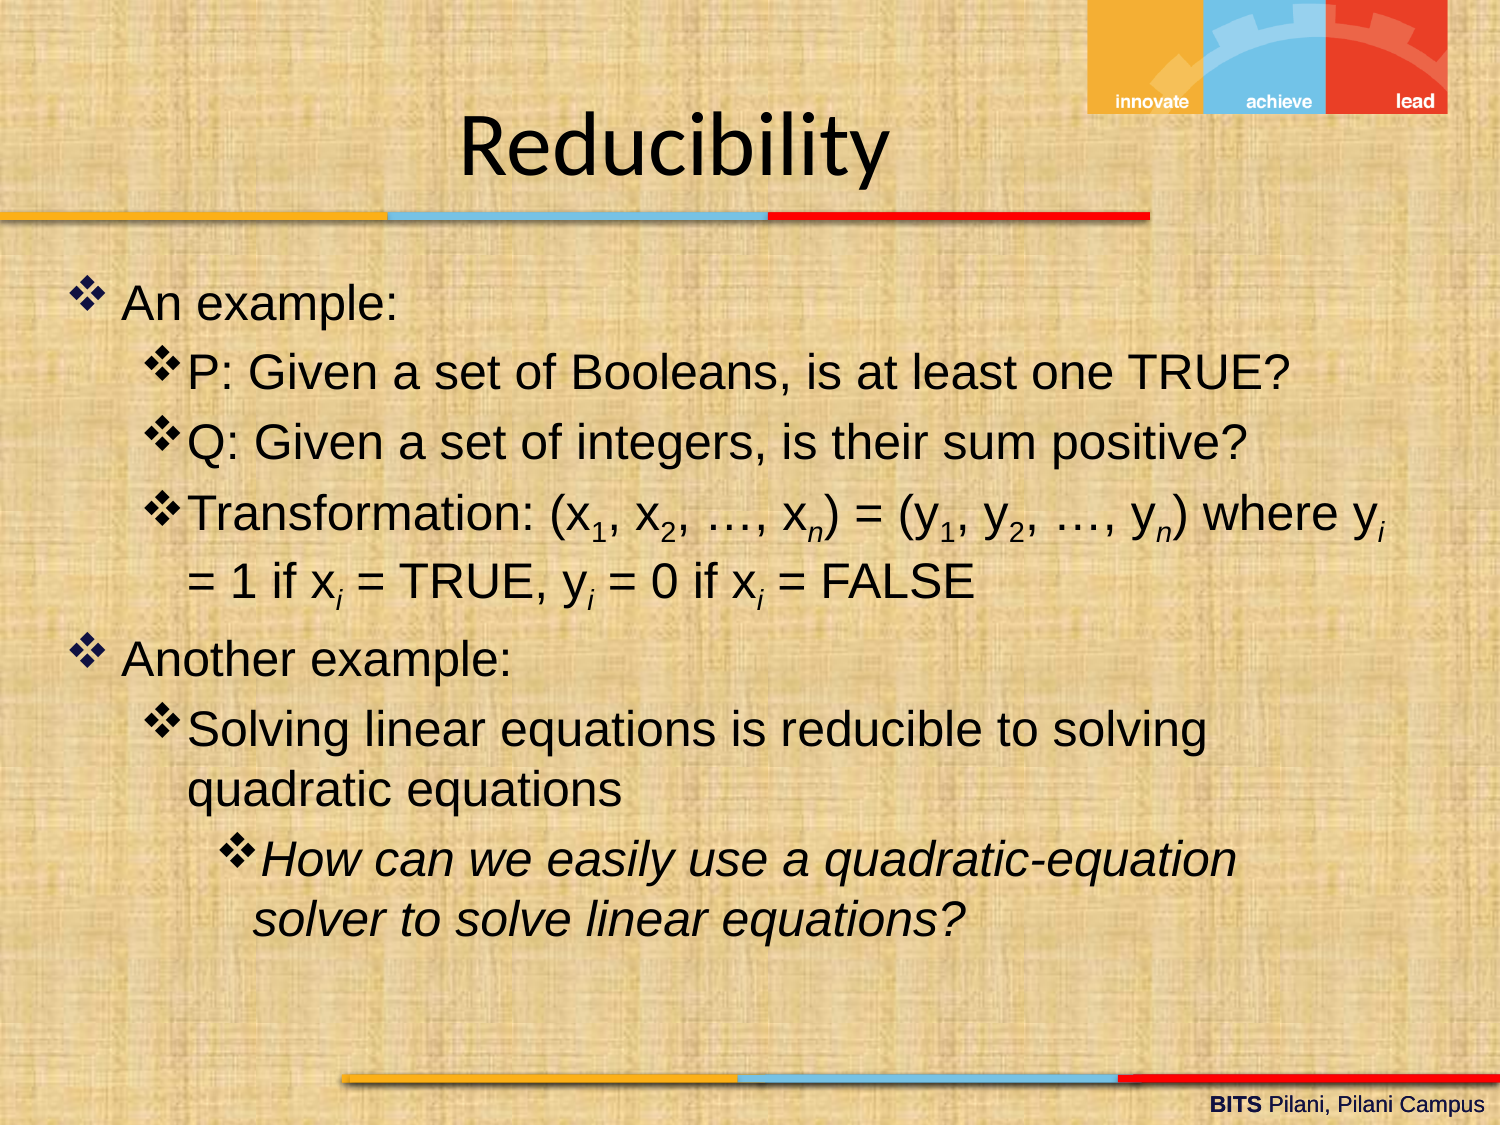

Reducibility
An example:
P: Given a set of Booleans, is at least one TRUE?
Q: Given a set of integers, is their sum positive?
Transformation: (x1, x2, …, xn) = (y1, y2, …, yn) where yi = 1 if xi = TRUE, yi = 0 if xi = FALSE
Another example:
Solving linear equations is reducible to solving quadratic equations
How can we easily use a quadratic-equation solver to solve linear equations?